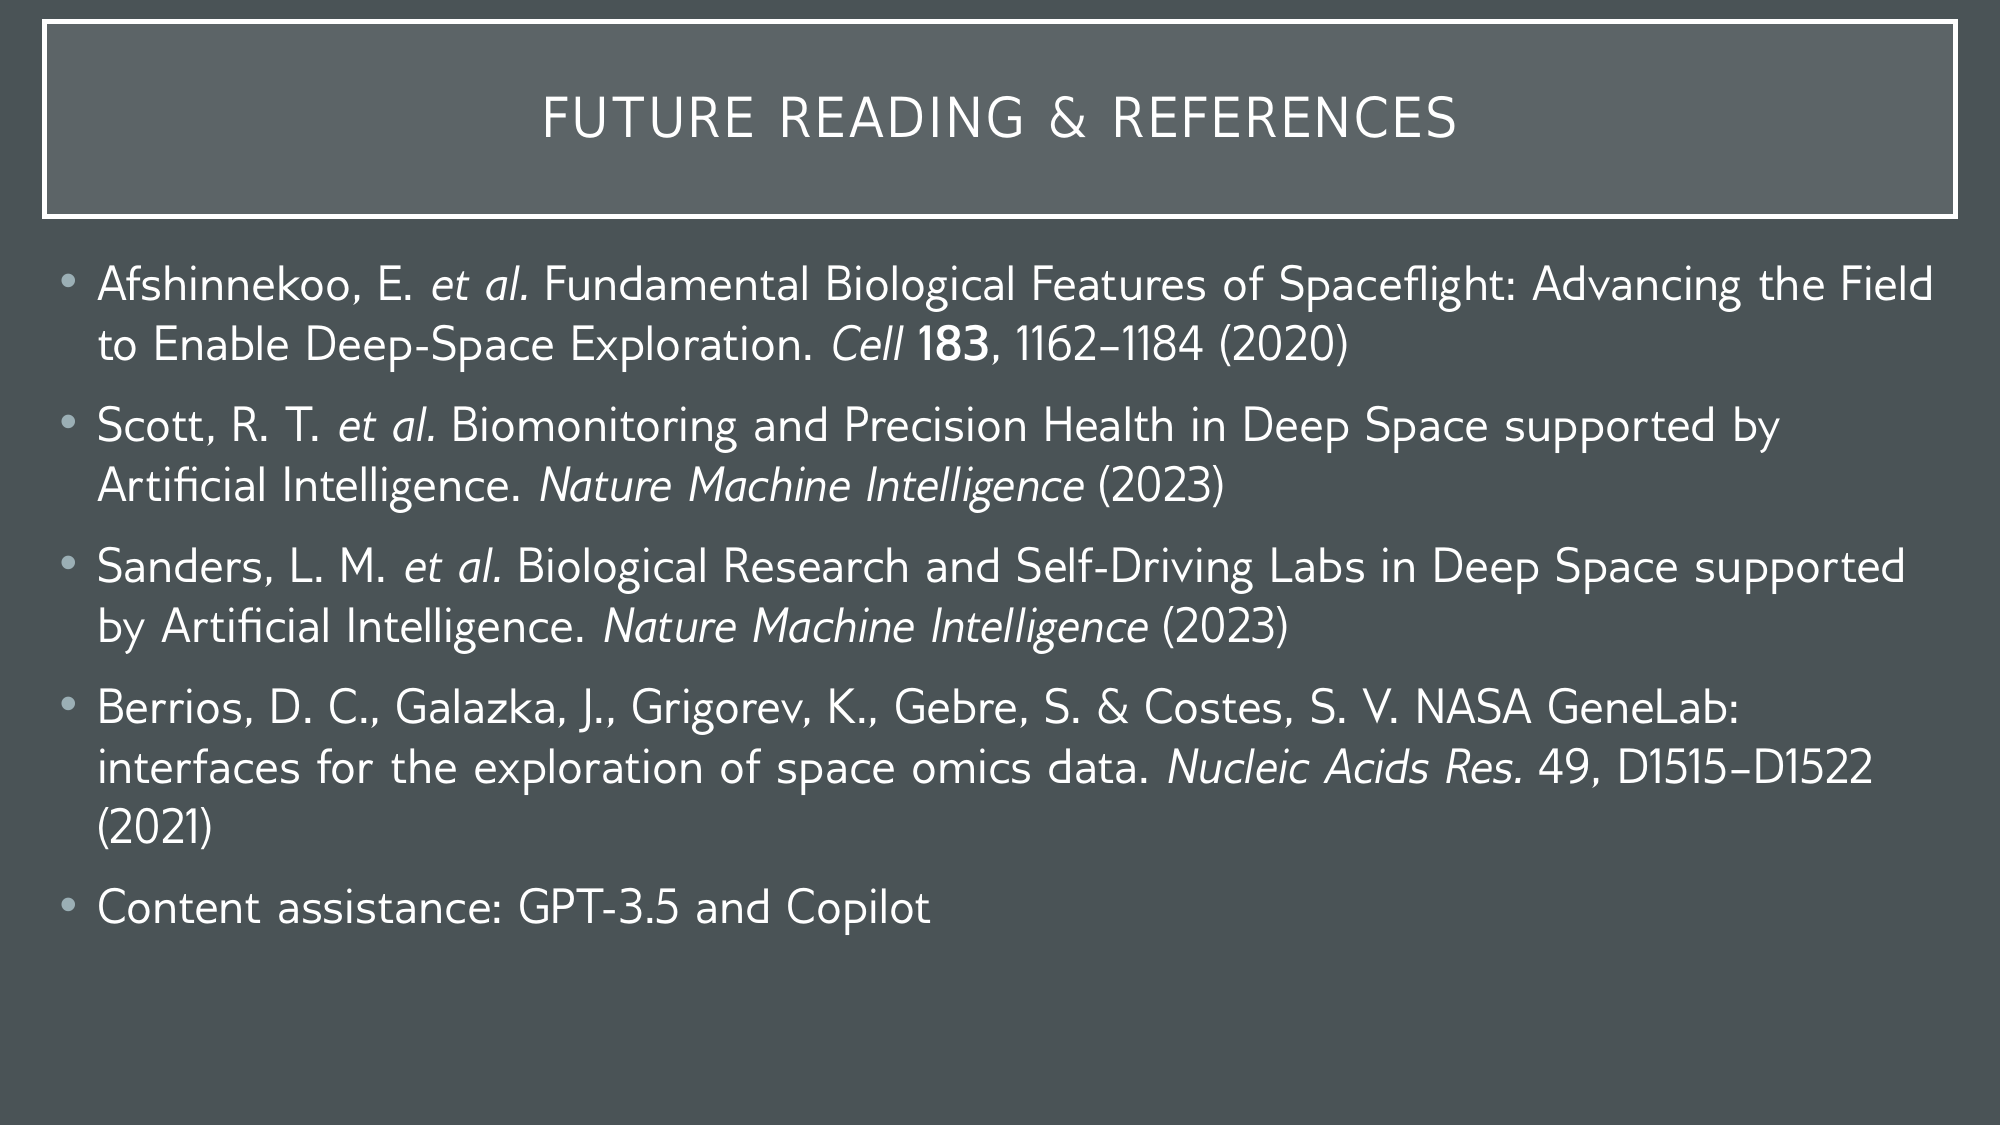

# Future reading & references
Afshinnekoo, E. et al. Fundamental Biological Features of Spaceflight: Advancing the Field to Enable Deep-Space Exploration. Cell 183, 1162–1184 (2020)
Scott, R. T. et al. Biomonitoring and Precision Health in Deep Space supported by Artificial Intelligence. Nature Machine Intelligence (2023)
Sanders, L. M. et al. Biological Research and Self-Driving Labs in Deep Space supported by Artificial Intelligence. Nature Machine Intelligence (2023)
Berrios, D. C., Galazka, J., Grigorev, K., Gebre, S. & Costes, S. V. NASA GeneLab: interfaces for the exploration of space omics data. Nucleic Acids Res. 49, D1515–D1522 (2021)
Content assistance: GPT-3.5 and Copilot